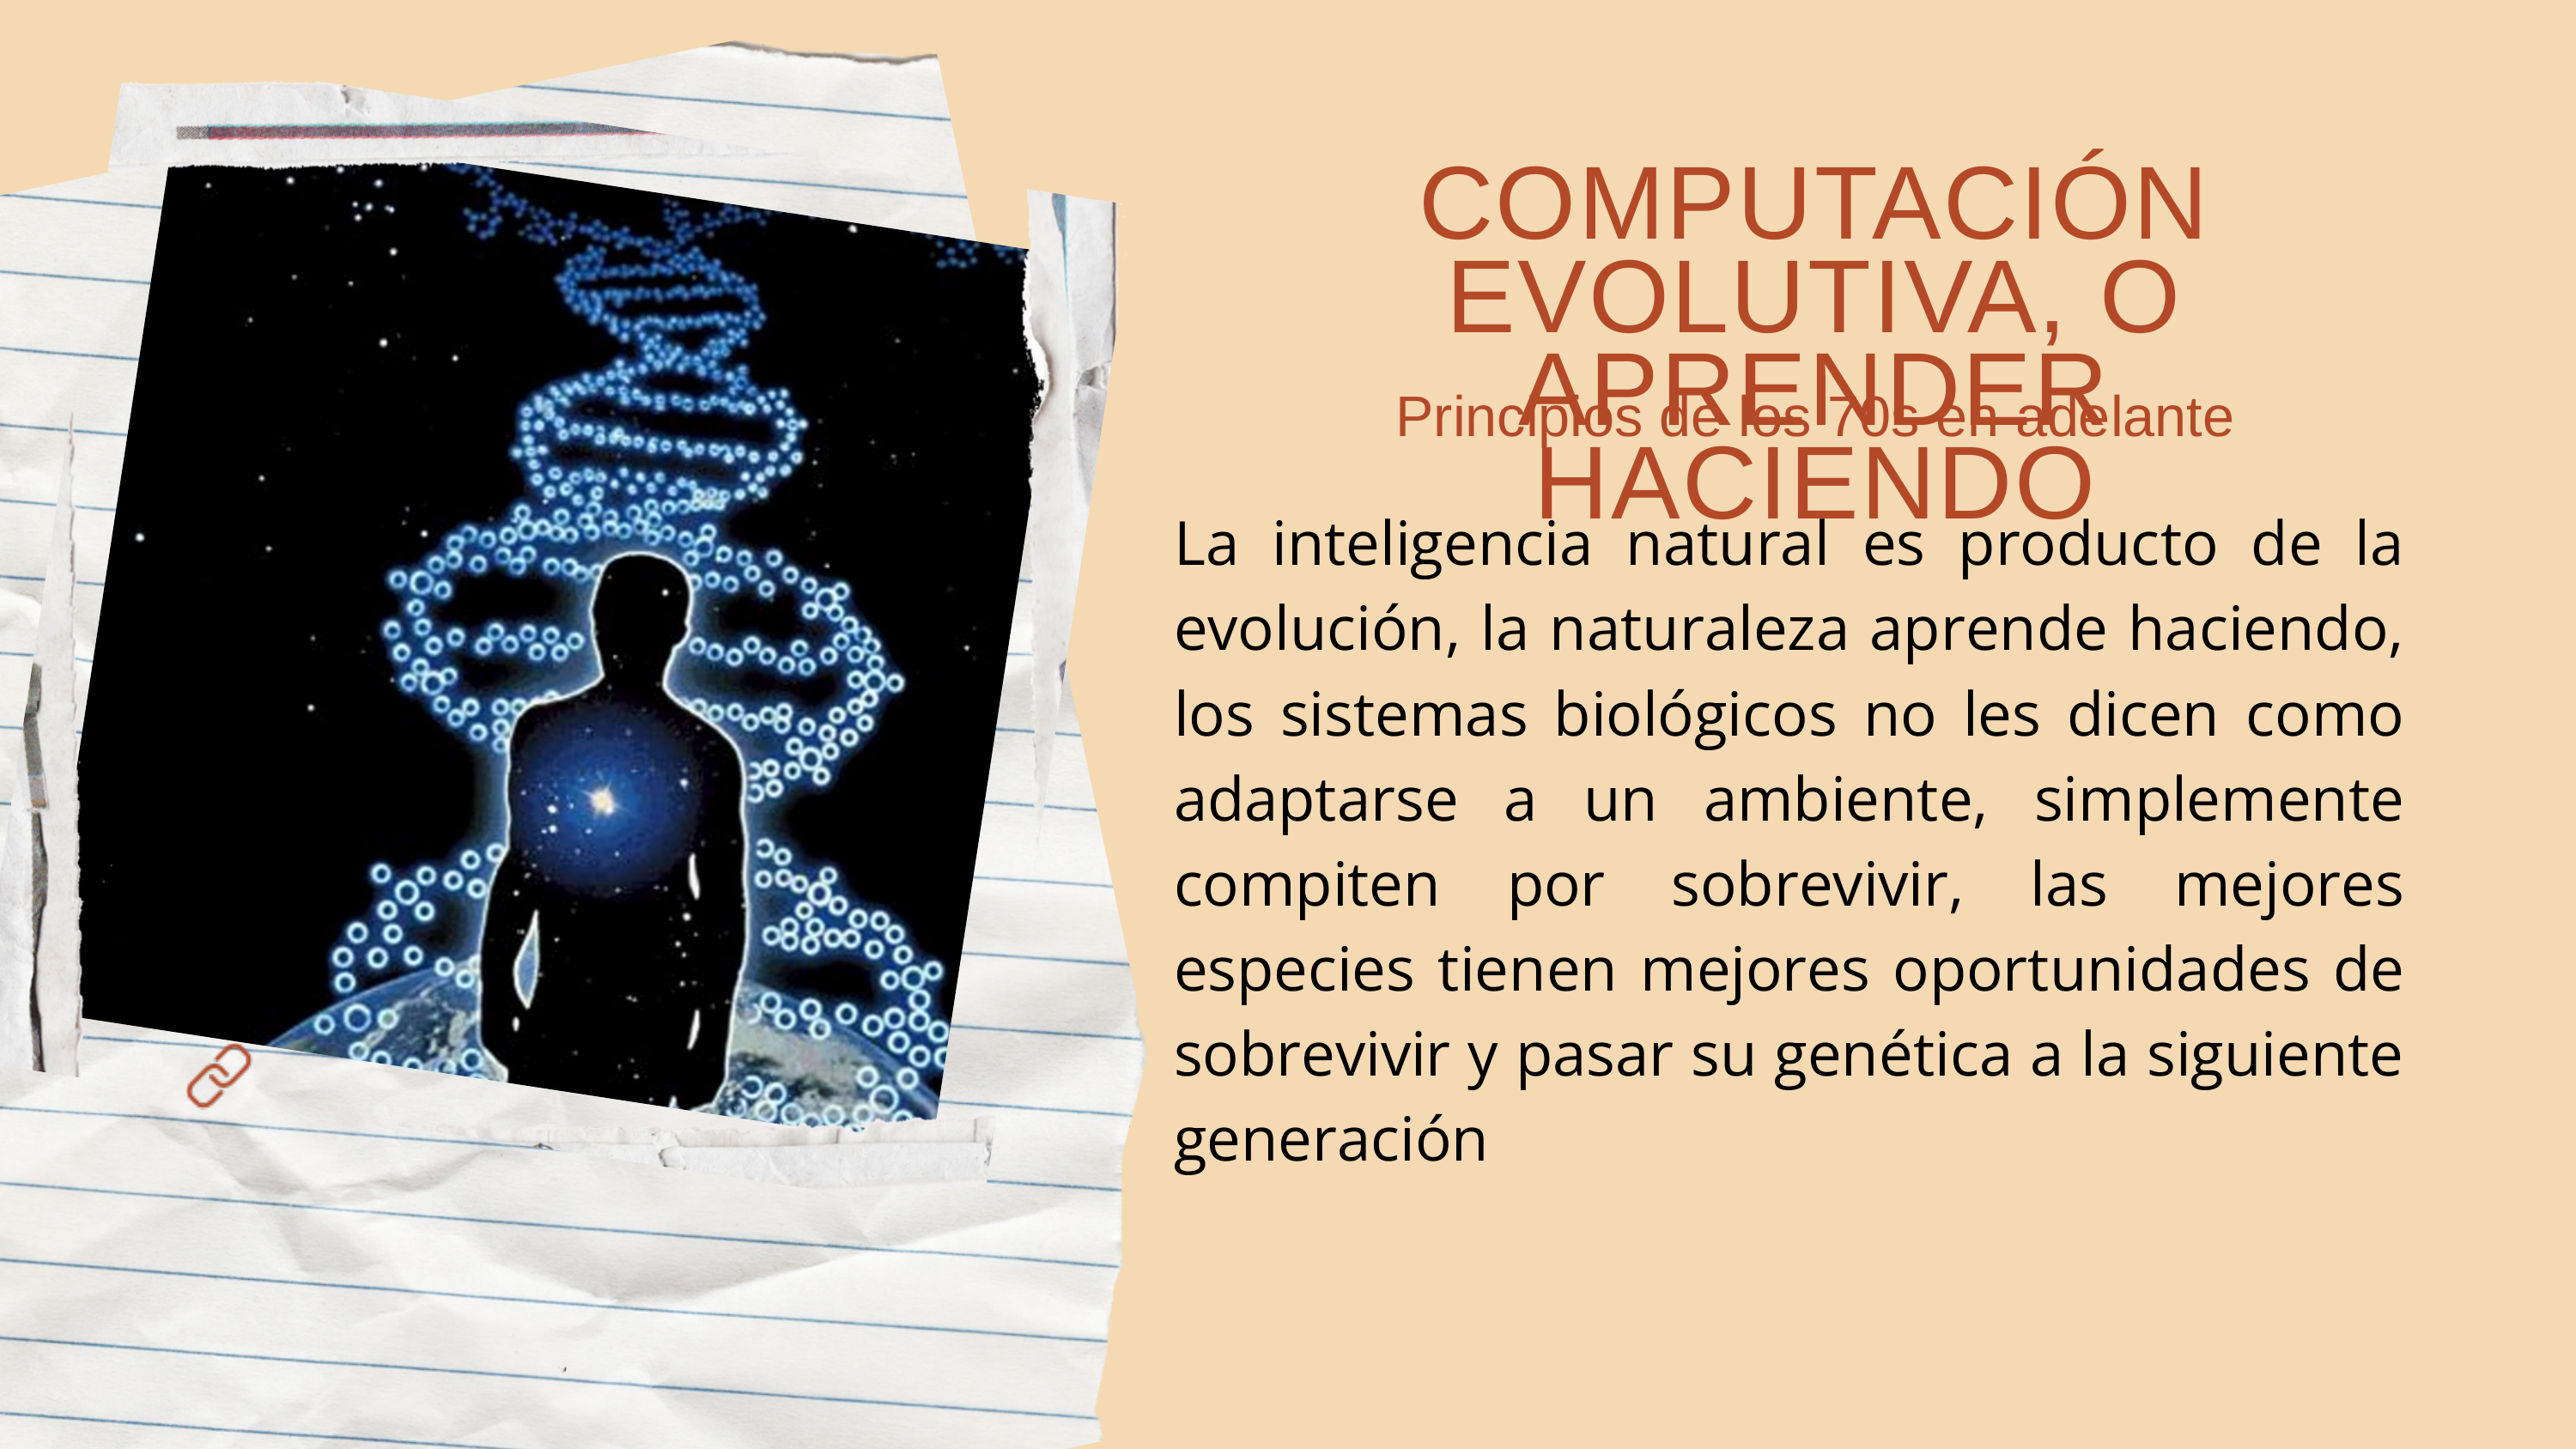

COMPUTACIÓN EVOLUTIVA, O APRENDER HACIENDO
Principios de los 70s en adelante
La inteligencia natural es producto de la evolución, la naturaleza aprende haciendo, los sistemas biológicos no les dicen como adaptarse a un ambiente, simplemente compiten por sobrevivir, las mejores especies tienen mejores oportunidades de sobrevivir y pasar su genética a la siguiente generación